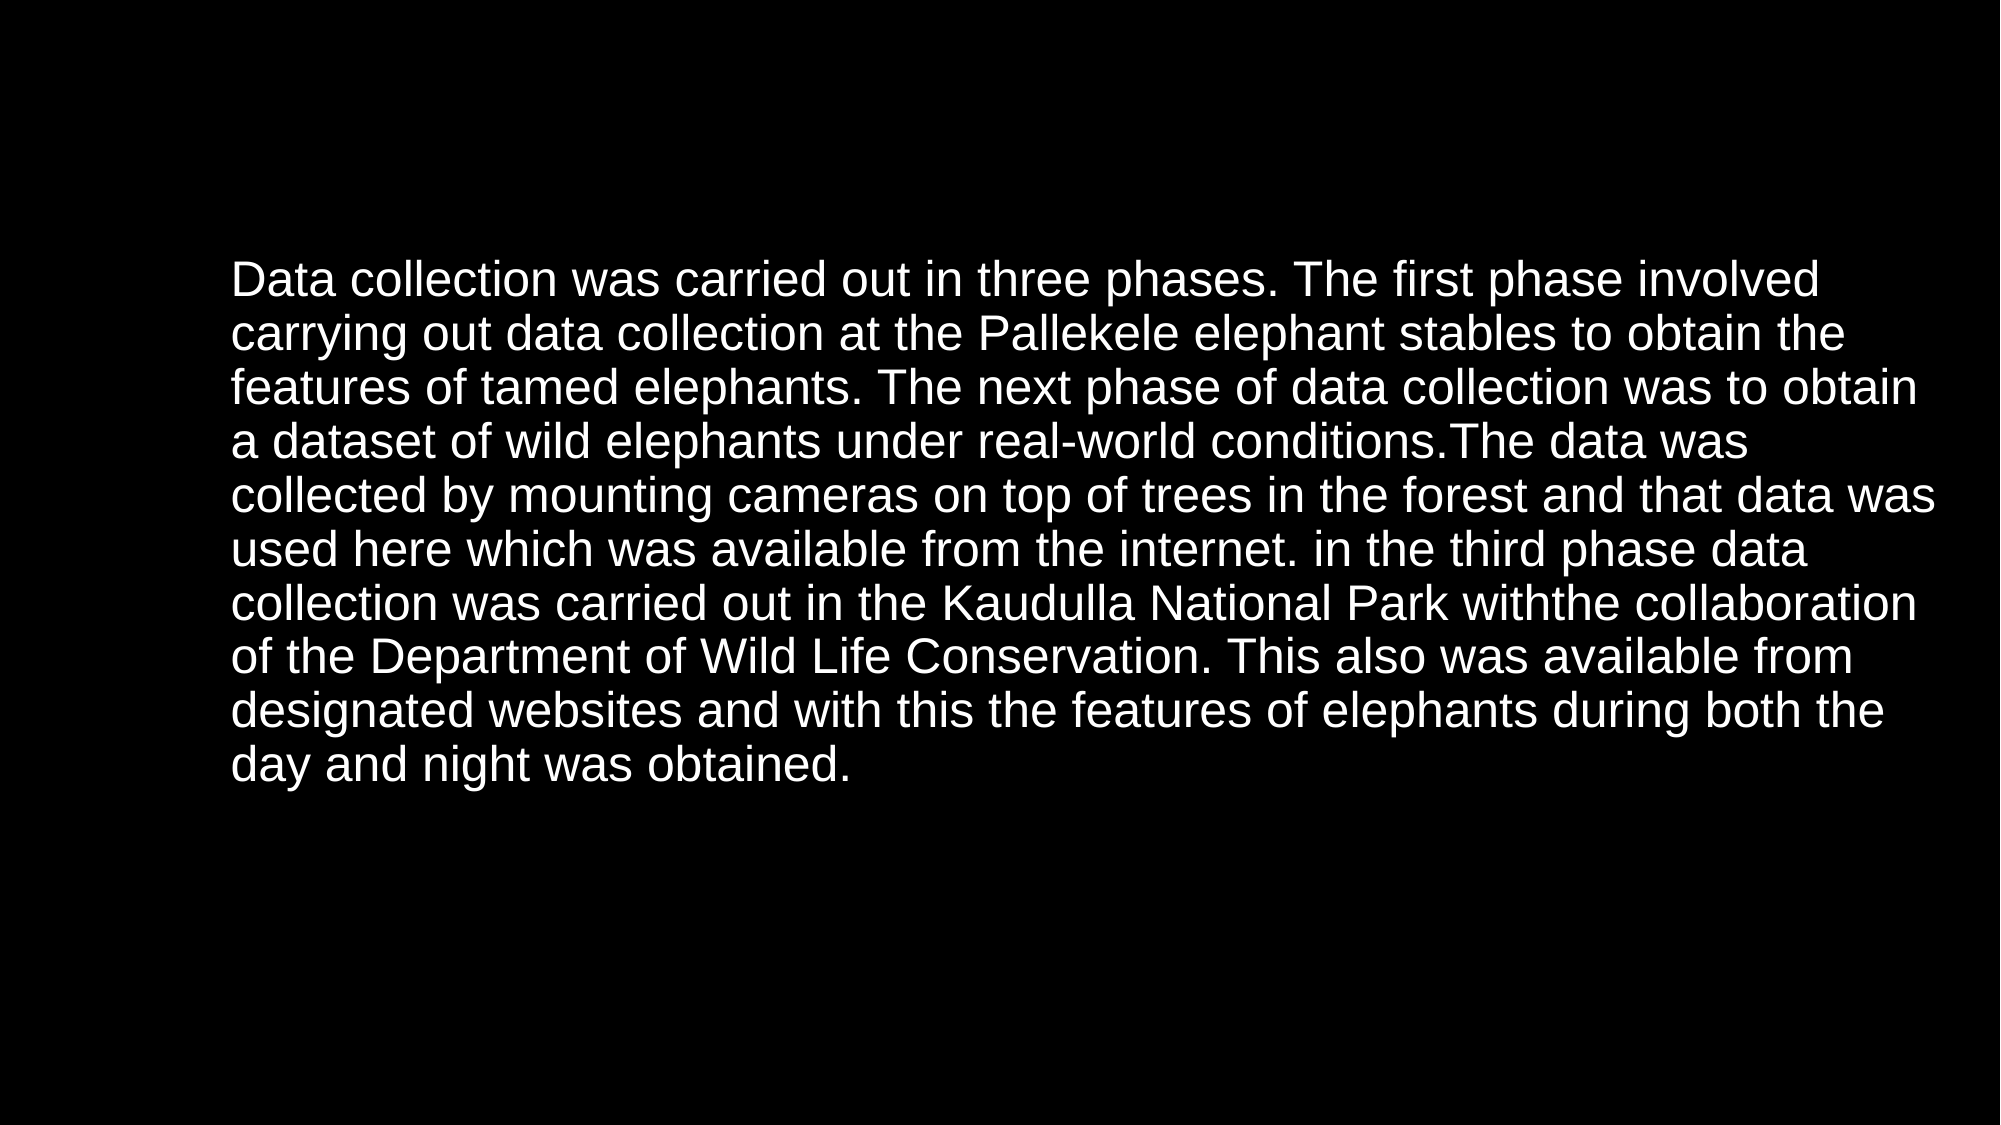

Data collection was carried out in three phases. The ﬁrst phase involved carrying out data collection at the Pallekele elephant stables to obtain the features of tamed elephants. The next phase of data collection was to obtain a dataset of wild elephants under real-world conditions.The data was collected by mounting cameras on top of trees in the forest and that data was used here which was available from the internet. in the third phase data collection was carried out in the Kaudulla National Park withthe collaboration of the Department of Wild Life Conservation. This also was available from designated websites and with this the features of elephants during both the day and night was obtained.